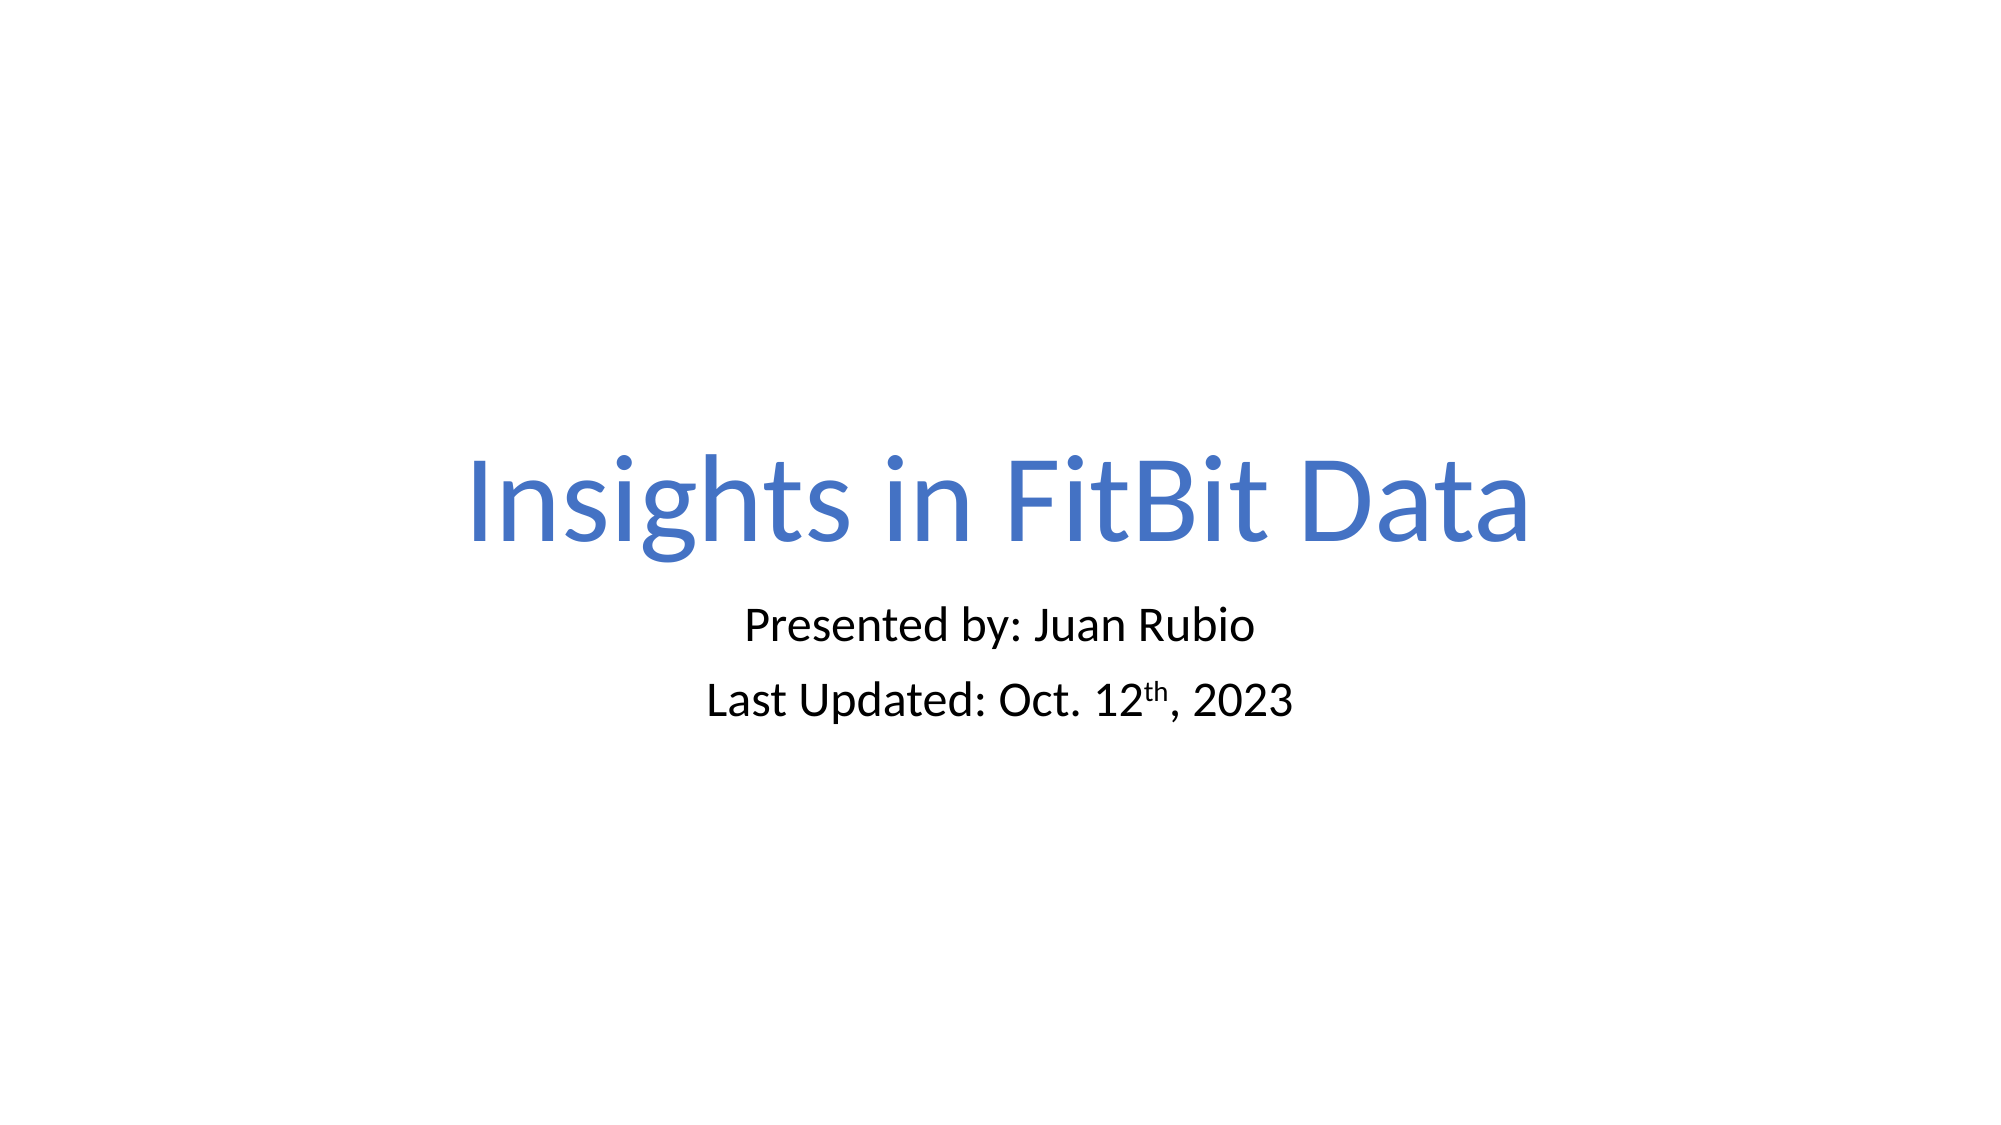

# Insights in FitBit Data
Presented by: Juan Rubio
Last Updated: Oct. 12th, 2023